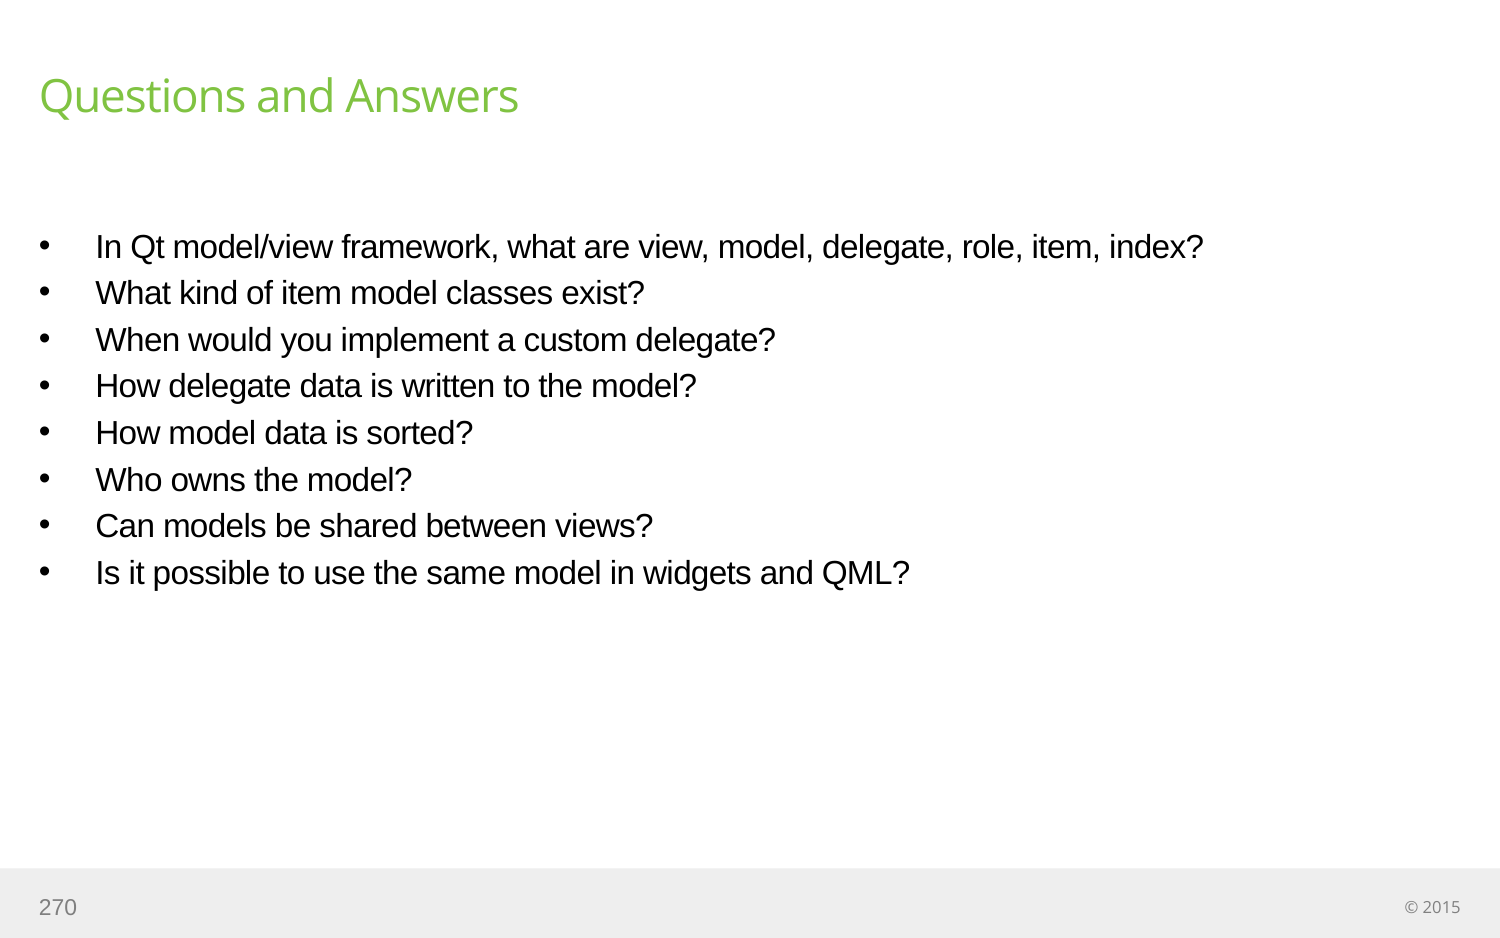

# Questions and Answers
In Qt model/view framework, what are view, model, delegate, role, item, index?
What kind of item model classes exist?
When would you implement a custom delegate?
How delegate data is written to the model?
How model data is sorted?
Who owns the model?
Can models be shared between views?
Is it possible to use the same model in widgets and QML?
270
© 2015